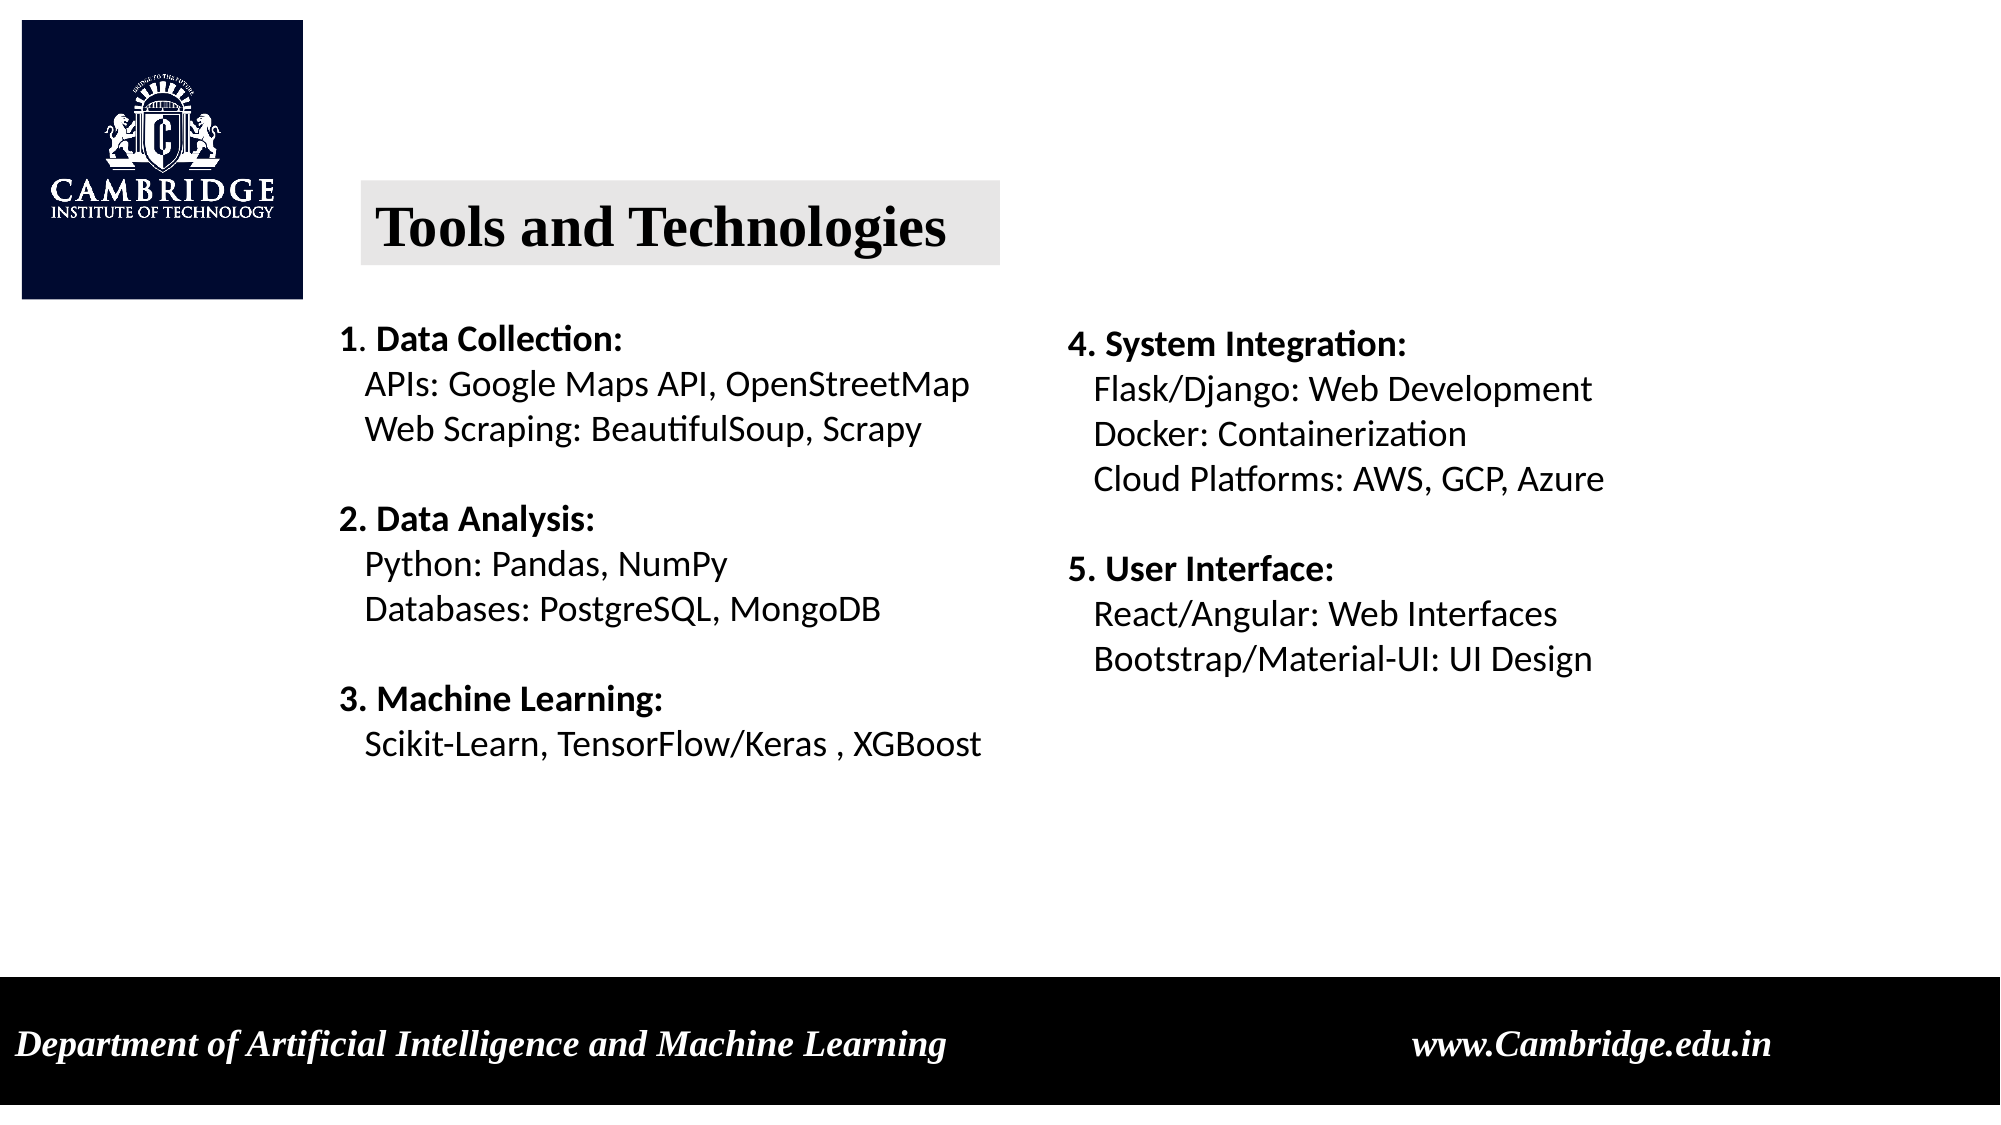

Tools and Technologies

4. System Integration:
   Flask/Django: Web Development
   Docker: Containerization
   Cloud Platforms: AWS, GCP, Azure

5. User Interface:
   React/Angular: Web Interfaces
   Bootstrap/Material-UI: UI Design

1. Data Collection:
   APIs: Google Maps API, OpenStreetMap
   Web Scraping: BeautifulSoup, Scrapy

2. Data Analysis:
   Python: Pandas, NumPy
   Databases: PostgreSQL, MongoDB

3. Machine Learning:
   Scikit-Learn, TensorFlow/Keras , XGBoost

Department of Artificial Intelligence and Machine Learning                                                 www.Cambridge.edu.in